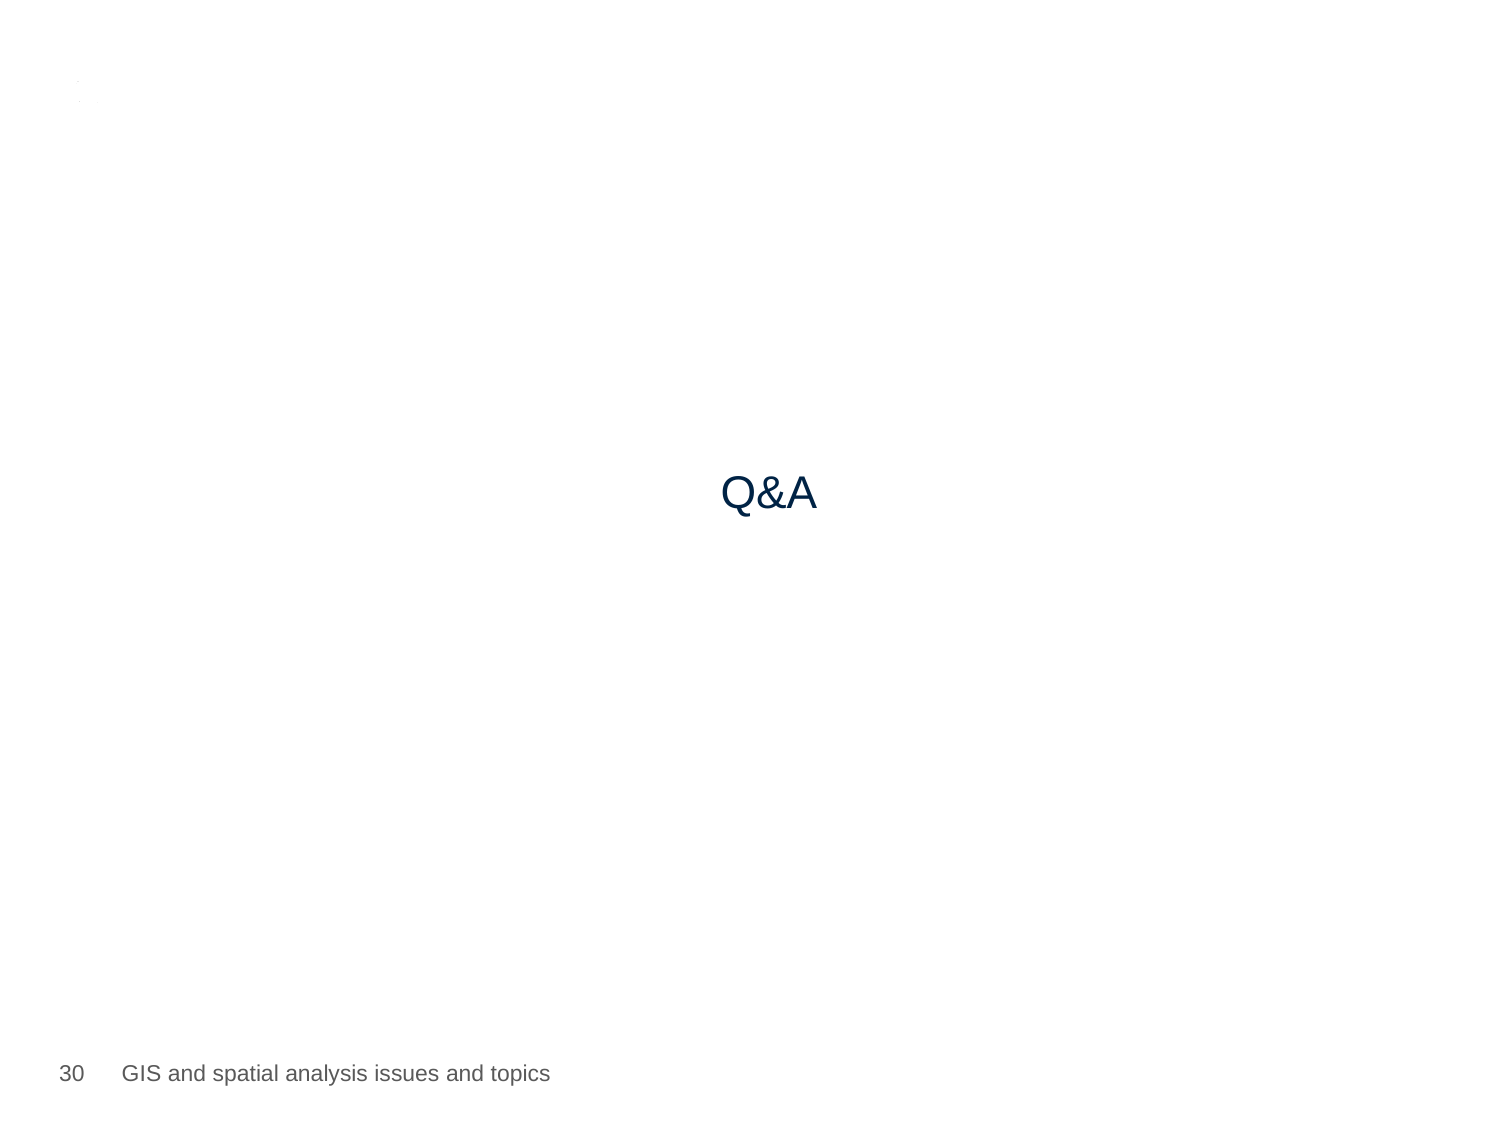

Q&A
30
GIS and spatial analysis issues and topics